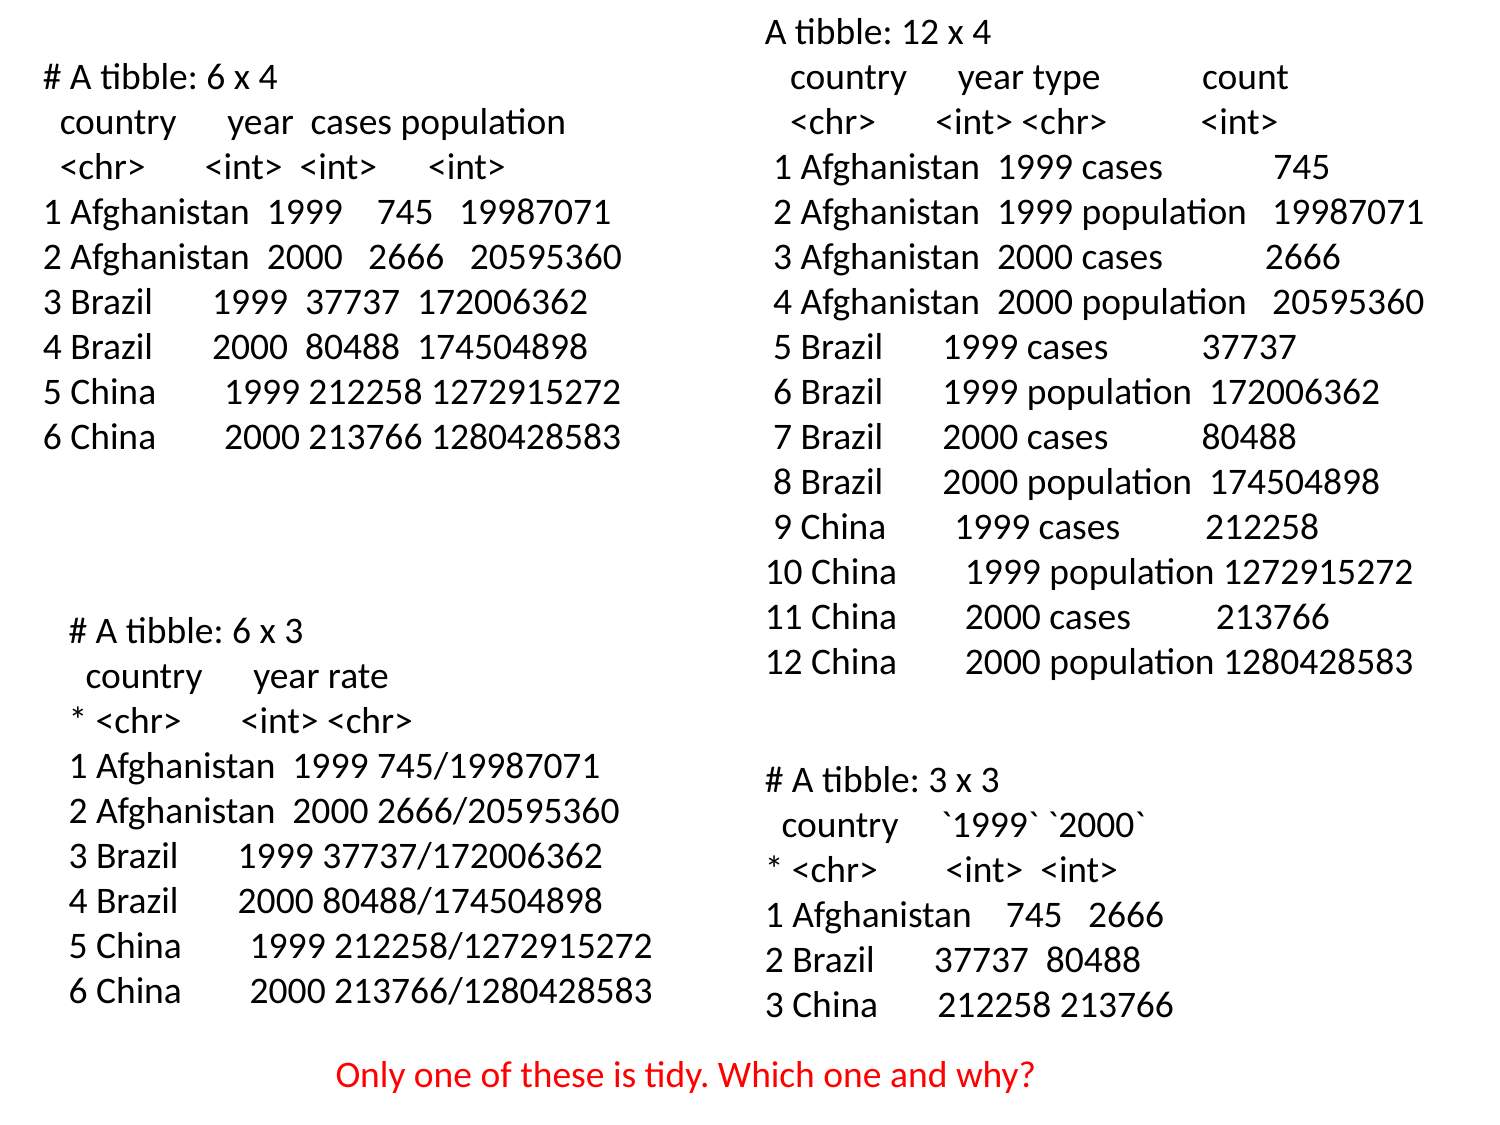

A tibble: 12 x 4
   country      year type            count
   <chr>       <int> <chr>           <int>
 1 Afghanistan  1999 cases             745
 2 Afghanistan  1999 population   19987071
 3 Afghanistan  2000 cases            2666
 4 Afghanistan  2000 population   20595360
 5 Brazil       1999 cases           37737
 6 Brazil       1999 population  172006362
 7 Brazil       2000 cases           80488
 8 Brazil       2000 population  174504898
 9 China        1999 cases          212258
10 China        1999 population 1272915272
11 China        2000 cases          213766
12 China        2000 population 1280428583
# A tibble: 6 x 4
  country      year  cases population
  <chr>       <int>  <int>      <int>
1 Afghanistan  1999    745   19987071
2 Afghanistan  2000   2666   20595360
3 Brazil       1999  37737  172006362
4 Brazil       2000  80488  174504898
5 China        1999 212258 1272915272
6 China        2000 213766 1280428583
# A tibble: 6 x 3
  country      year rate
* <chr>       <int> <chr>
1 Afghanistan  1999 745/19987071
2 Afghanistan  2000 2666/20595360
3 Brazil       1999 37737/172006362
4 Brazil       2000 80488/174504898
5 China        1999 212258/1272915272
6 China        2000 213766/1280428583
# A tibble: 3 x 3
  country     `1999` `2000`
* <chr>        <int>  <int>
1 Afghanistan    745   2666
2 Brazil       37737  80488
3 China       212258 213766
Only one of these is tidy. Which one and why?